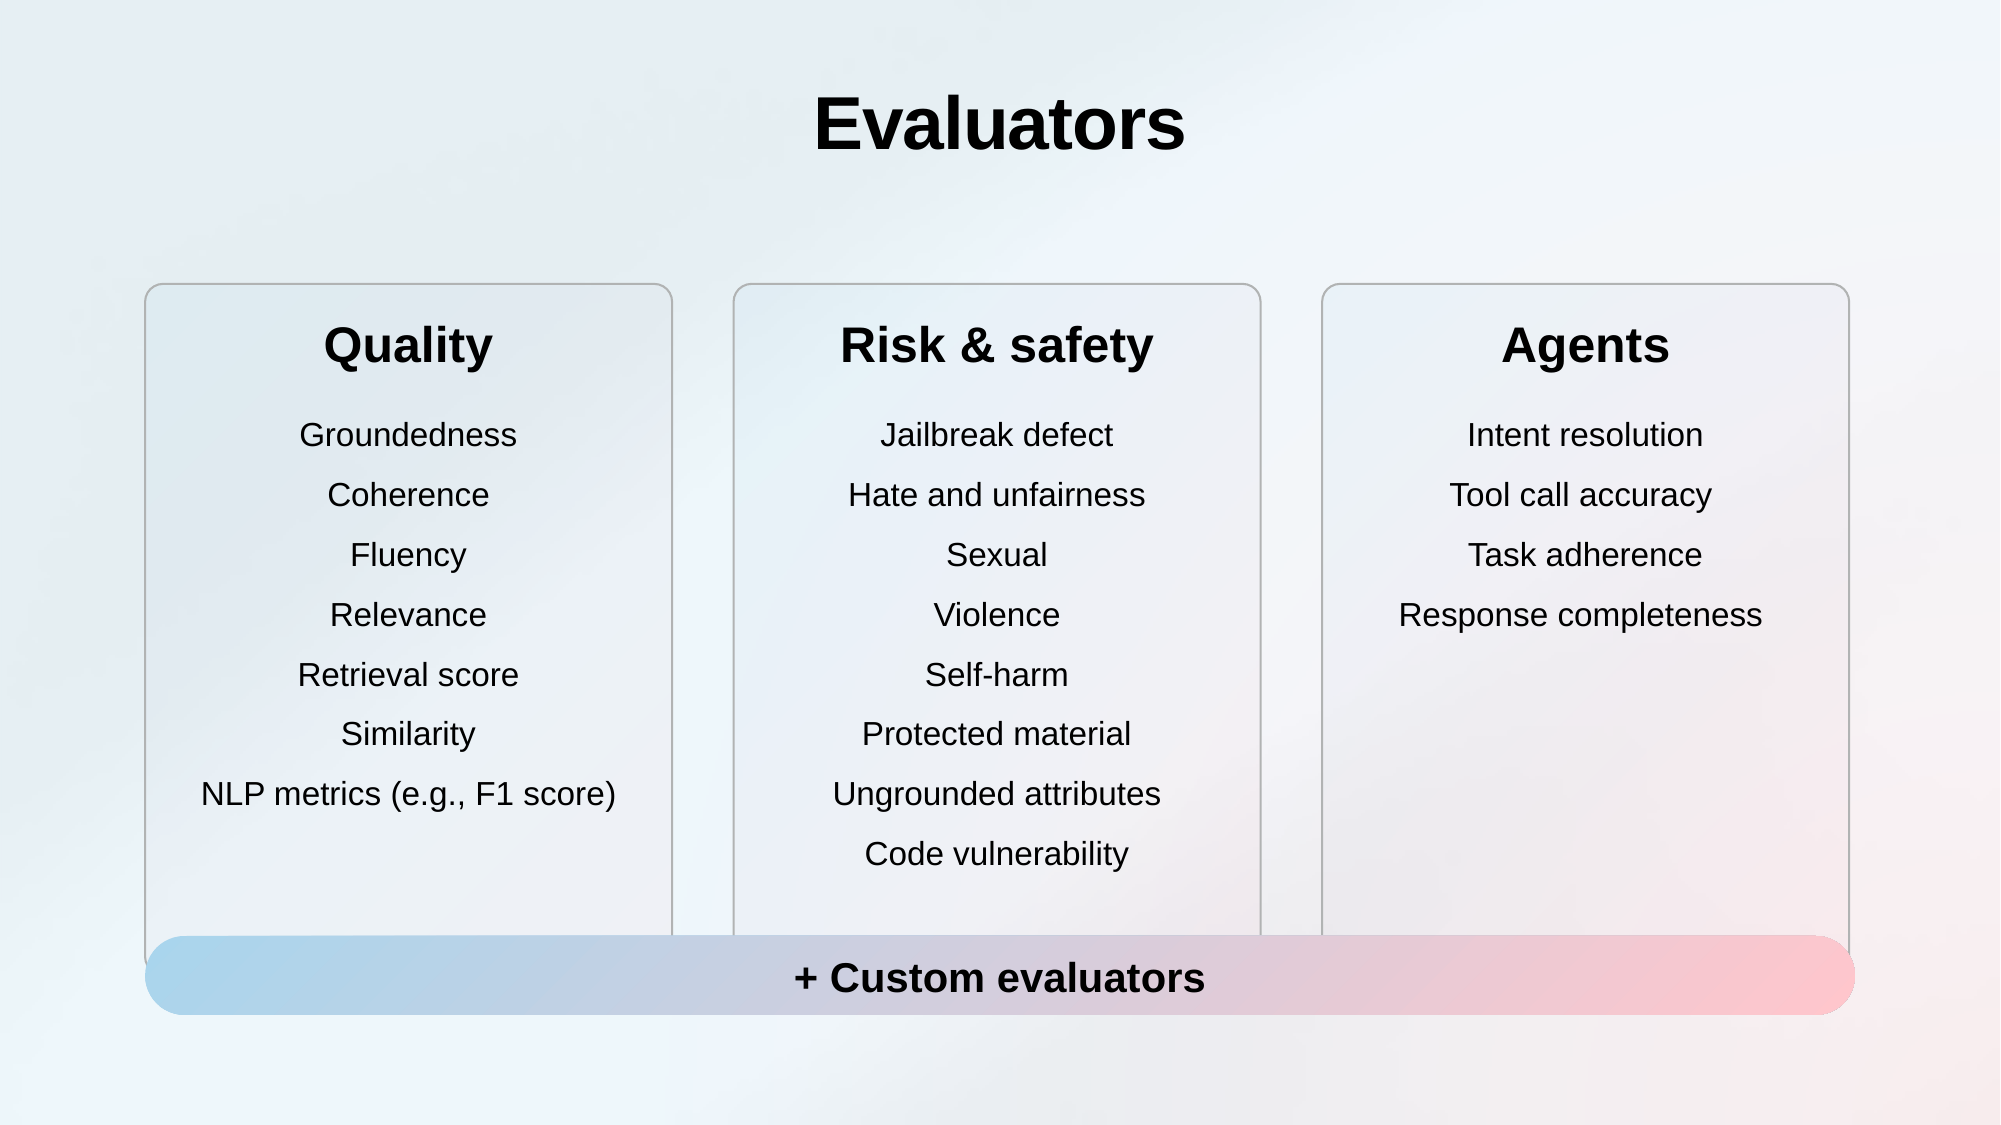

# Evaluators
Agents
Intent resolution
Tool call accuracy
Task adherence
Response completeness

Quality
Groundedness
Coherence
Fluency
Relevance
Retrieval score
Similarity
NLP metrics (e.g., F1 score)
Risk & safety
Jailbreak defect
Hate and unfairness
Sexual
Violence
Self-harm
Protected material
Ungrounded attributes
Code vulnerability

+ Custom evaluators